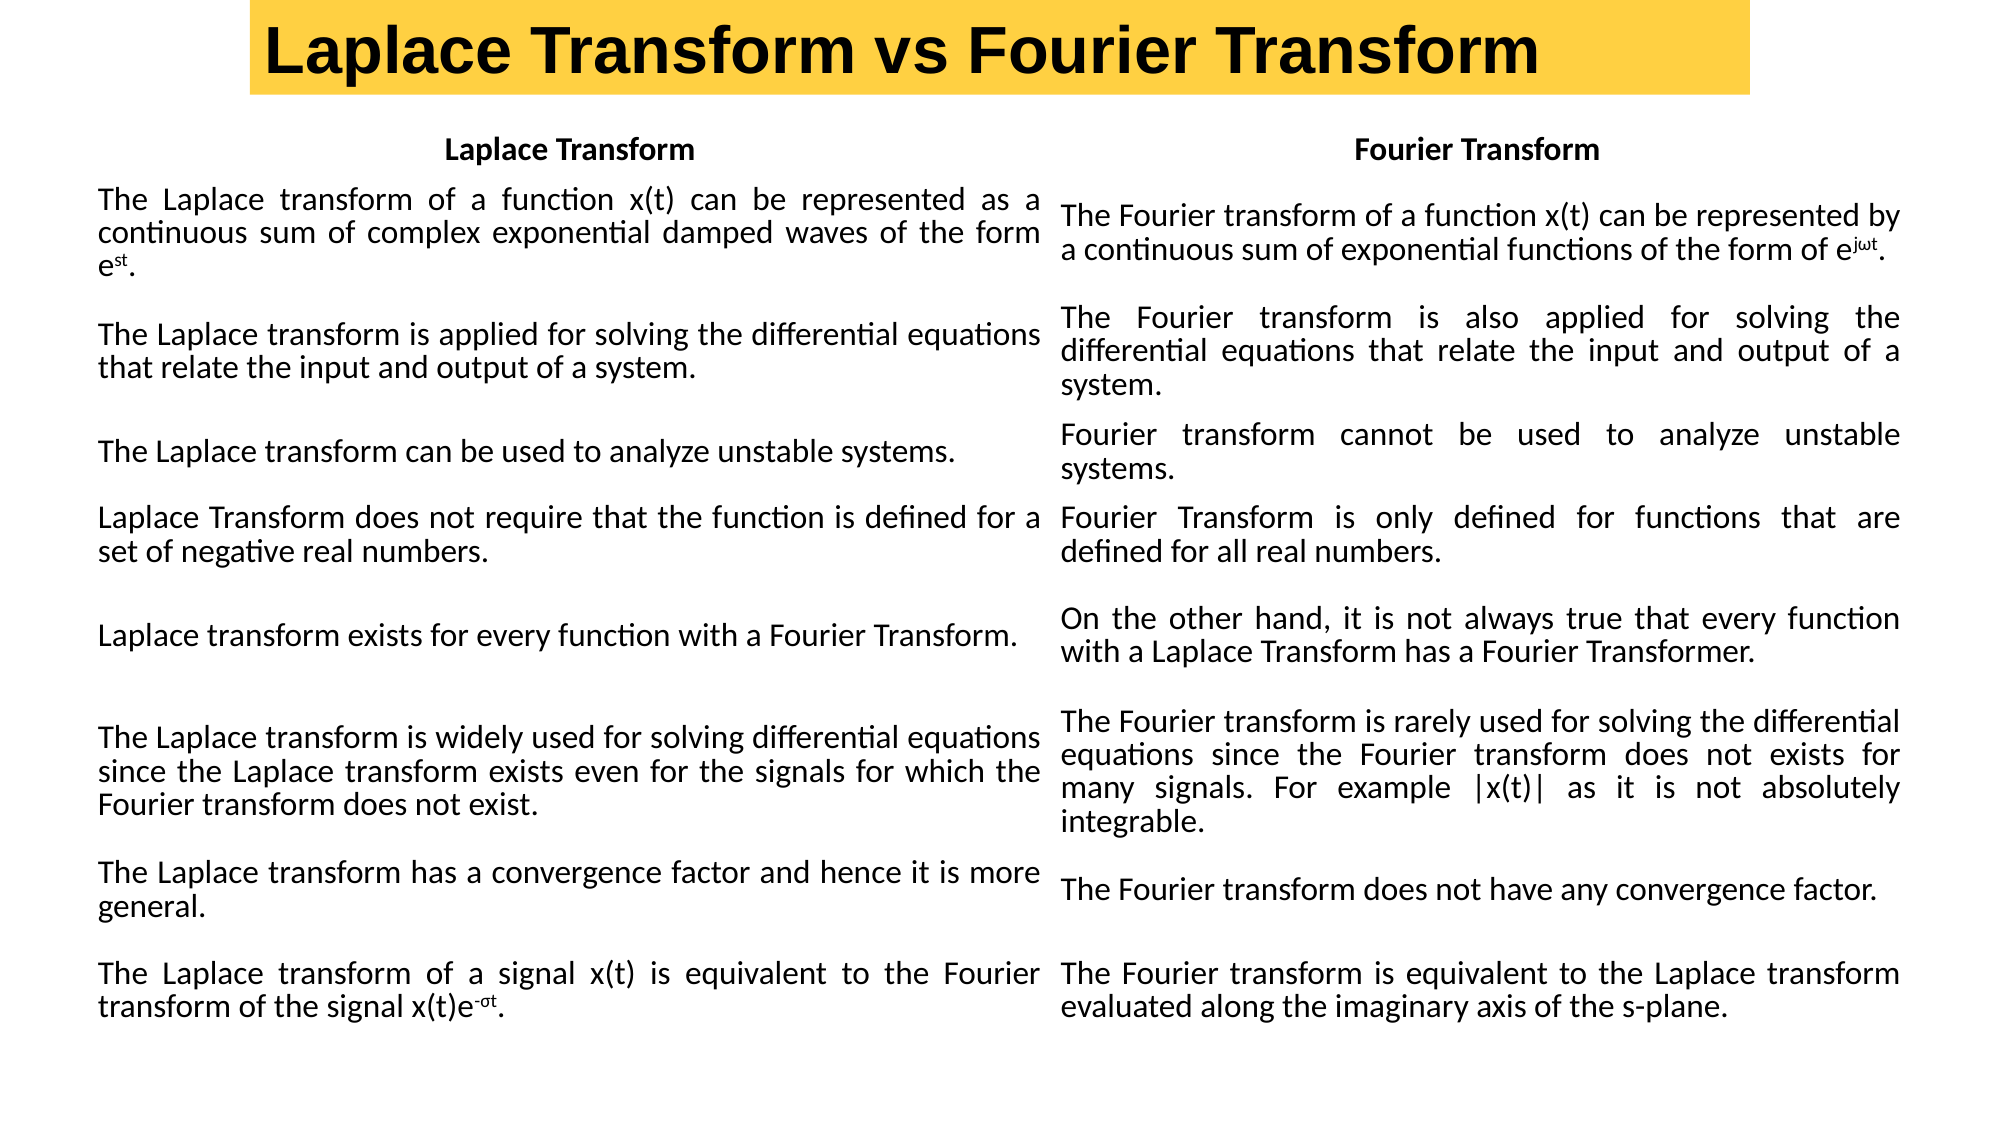

Laplace Transform vs Fourier Transform
| Laplace Transform | Fourier Transform |
| --- | --- |
| The Laplace transform of a function x(t) can be represented as a continuous sum of complex exponential damped waves of the form est. | The Fourier transform of a function x(t) can be represented by a continuous sum of exponential functions of the form of ejωt. |
| The Laplace transform is applied for solving the differential equations that relate the input and output of a system. | The Fourier transform is also applied for solving the differential equations that relate the input and output of a system. |
| The Laplace transform can be used to analyze unstable systems. | Fourier transform cannot be used to analyze unstable systems. |
| Laplace Transform does not require that the function is defined for a set of negative real numbers. | Fourier Transform is only defined for functions that are defined for all real numbers. |
| Laplace transform exists for every function with a Fourier Transform. | On the other hand, it is not always true that every function with a Laplace Transform has a Fourier Transformer. |
| The Laplace transform is widely used for solving differential equations since the Laplace transform exists even for the signals for which the Fourier transform does not exist. | The Fourier transform is rarely used for solving the differential equations since the Fourier transform does not exists for many signals. For example |x(t)| as it is not absolutely integrable. |
| The Laplace transform has a convergence factor and hence it is more general. | The Fourier transform does not have any convergence factor. |
| The Laplace transform of a signal x(t) is equivalent to the Fourier transform of the signal x(t)e-σt. | The Fourier transform is equivalent to the Laplace transform evaluated along the imaginary axis of the s-plane. |